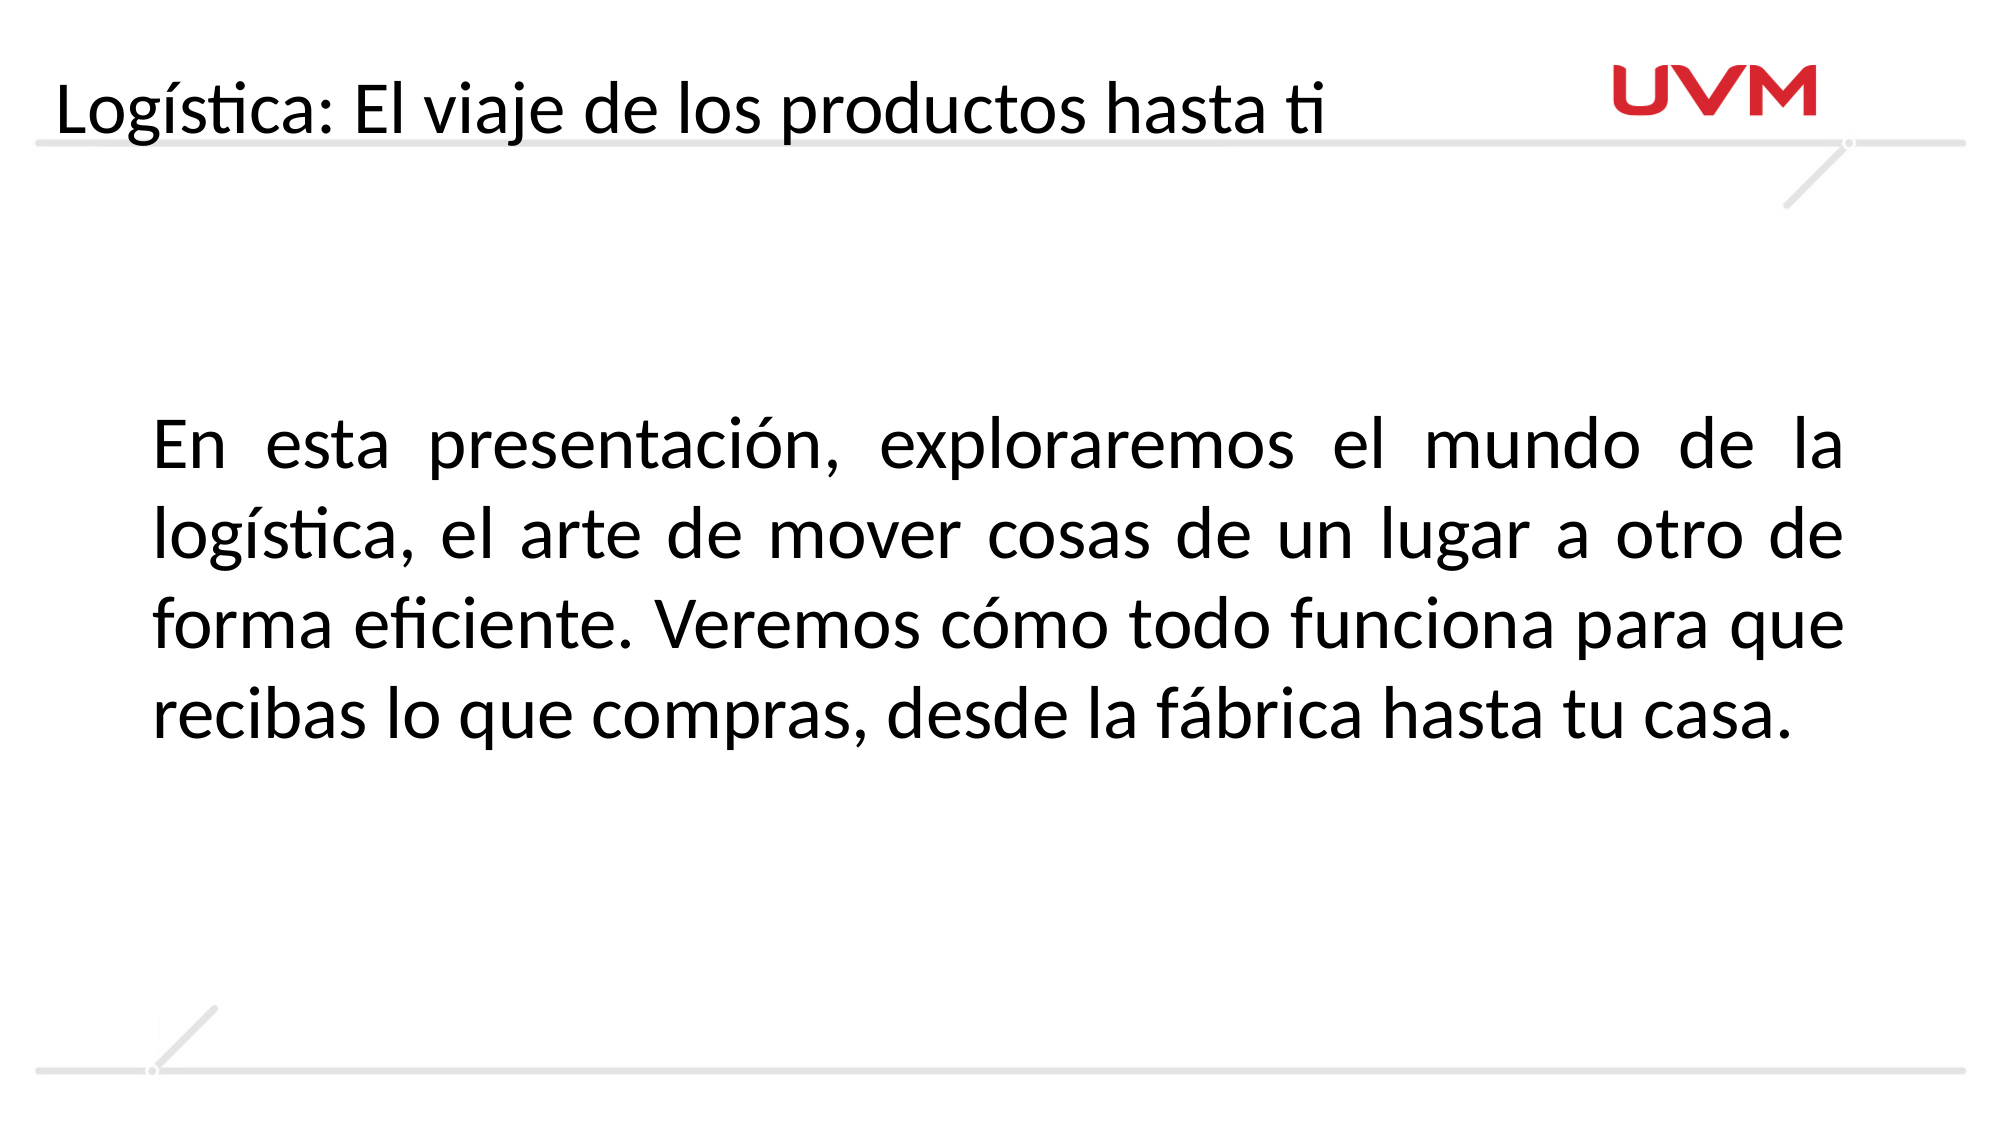

Logística: El viaje de los productos hasta ti

En esta presentación, exploraremos el mundo de la logística, el arte de mover cosas de un lugar a otro de forma eficiente. Veremos cómo todo funciona para que recibas lo que compras, desde la fábrica hasta tu casa.